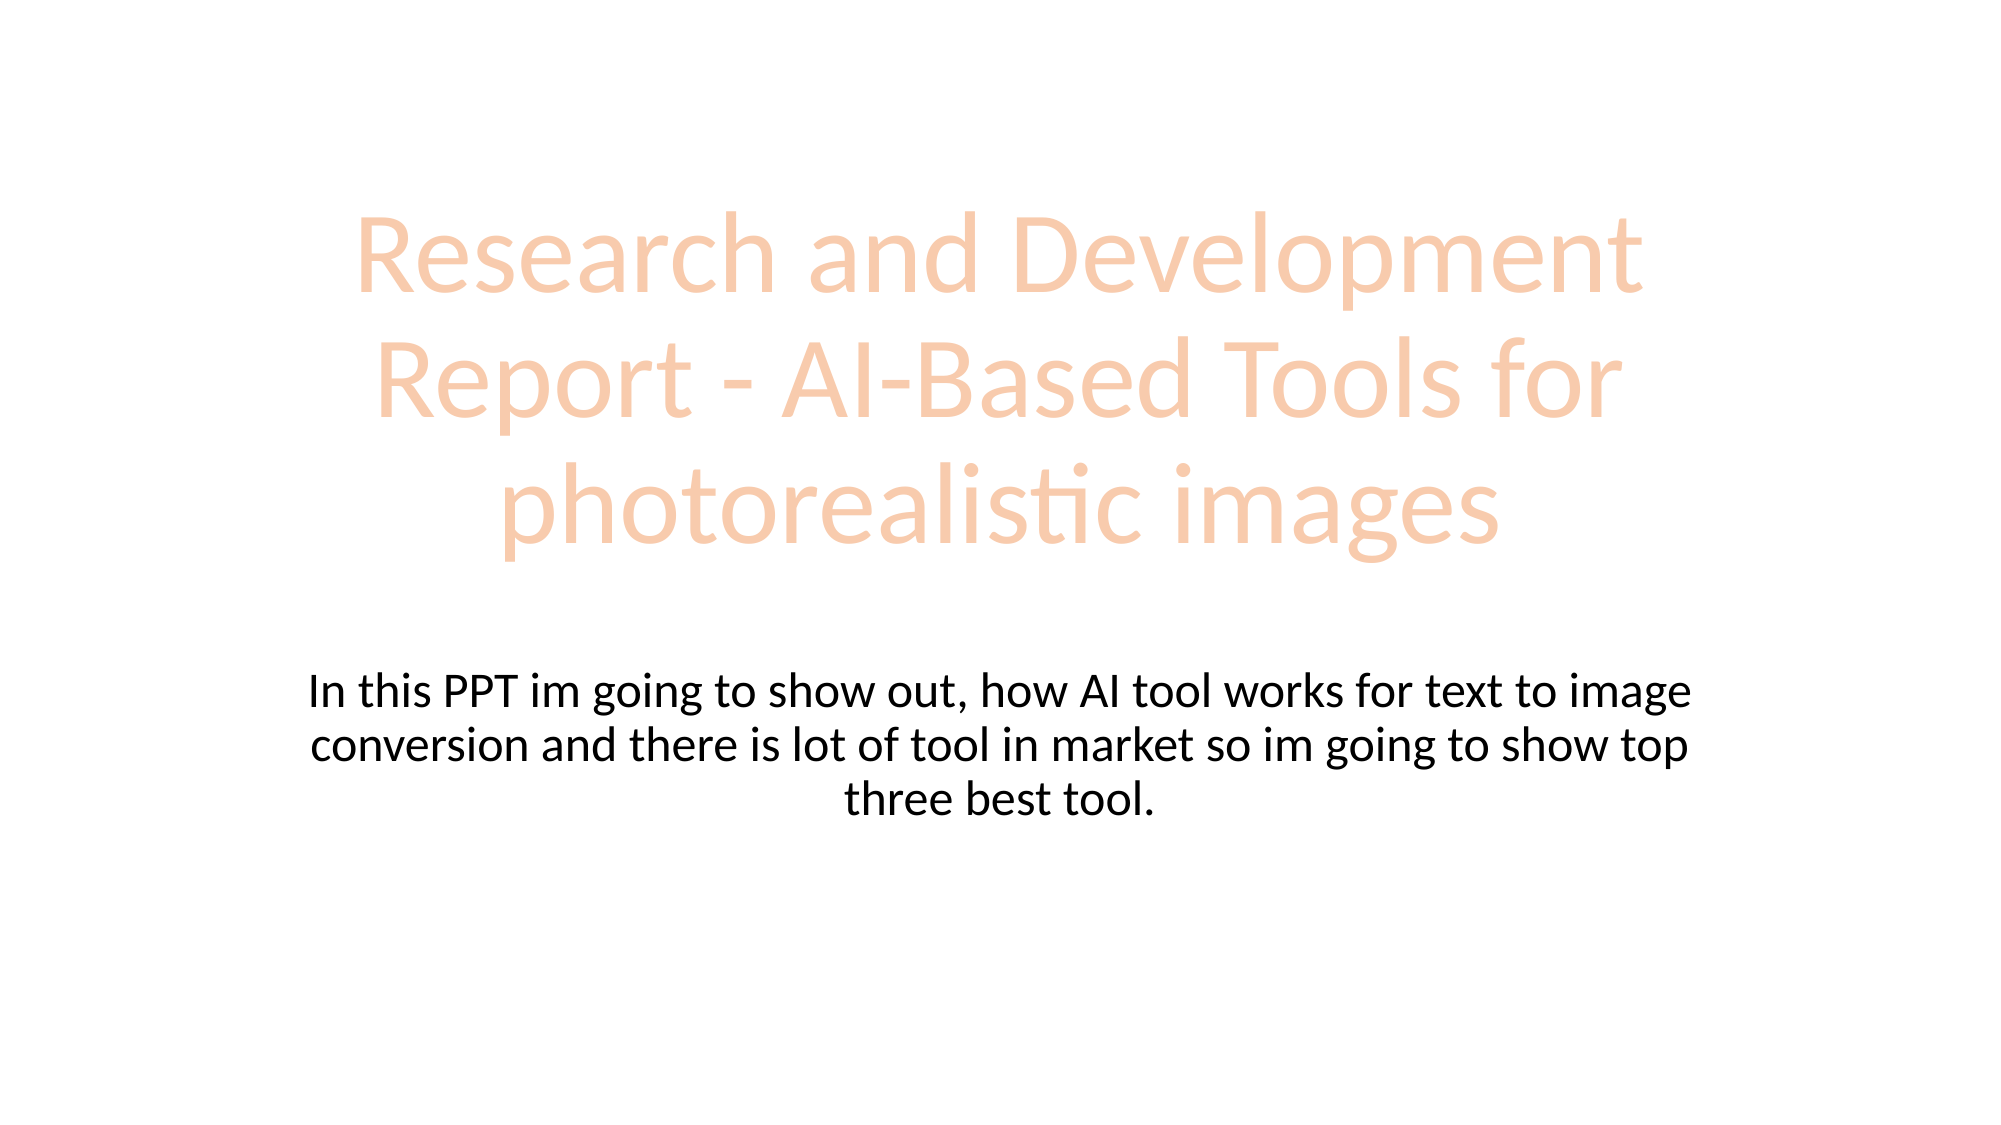

# Research and Development Report - AI-Based Tools for photorealistic images
In this PPT im going to show out, how AI tool works for text to image conversion and there is lot of tool in market so im going to show top three best tool.